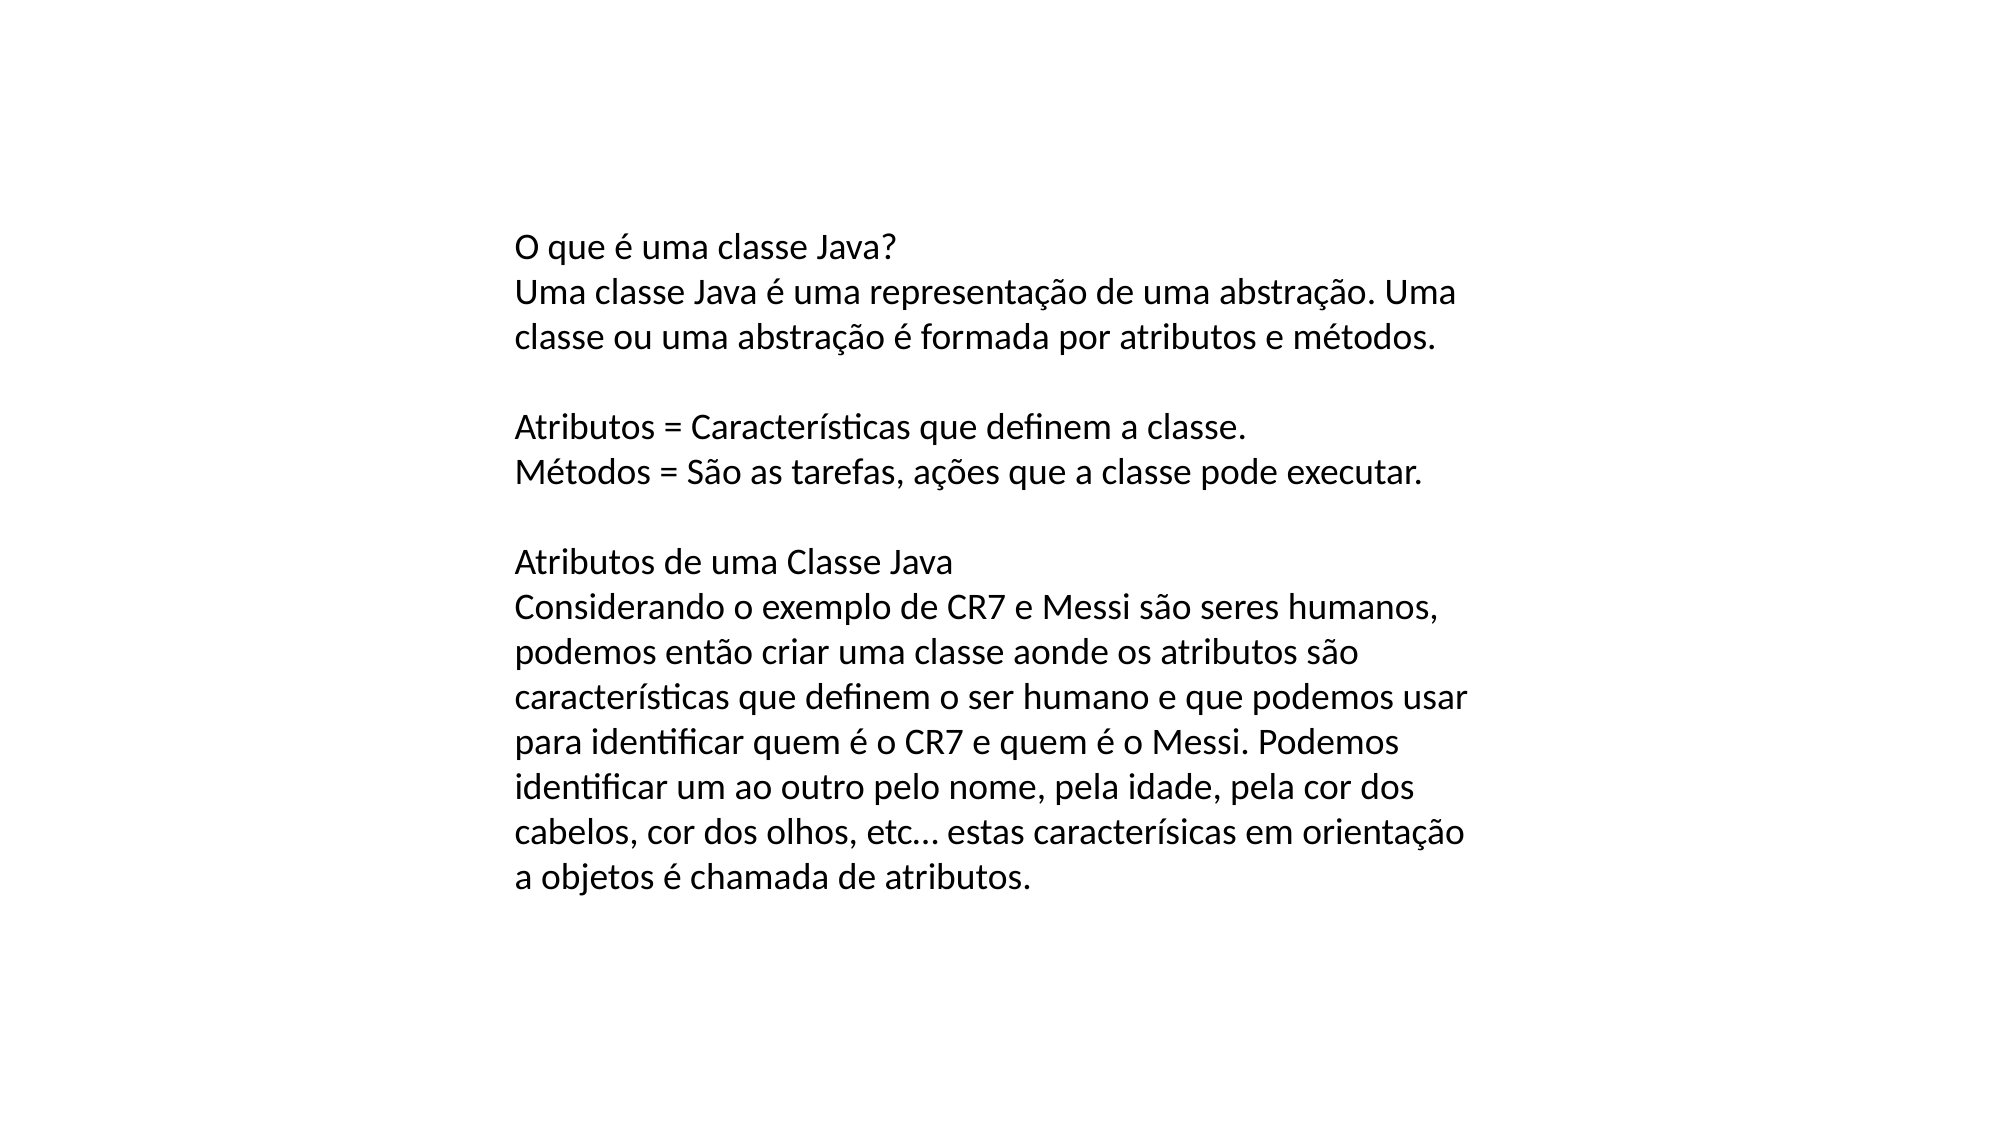

O que é uma classe Java?
Uma classe Java é uma representação de uma abstração. Uma classe ou uma abstração é formada por atributos e métodos.

Atributos = Características que definem a classe.
Métodos = São as tarefas, ações que a classe pode executar.

Atributos de uma Classe Java
Considerando o exemplo de CR7 e Messi são seres humanos, podemos então criar uma classe aonde os atributos são características que definem o ser humano e que podemos usar para identificar quem é o CR7 e quem é o Messi. Podemos identificar um ao outro pelo nome, pela idade, pela cor dos cabelos, cor dos olhos, etc… estas caracterísicas em orientação a objetos é chamada de atributos.